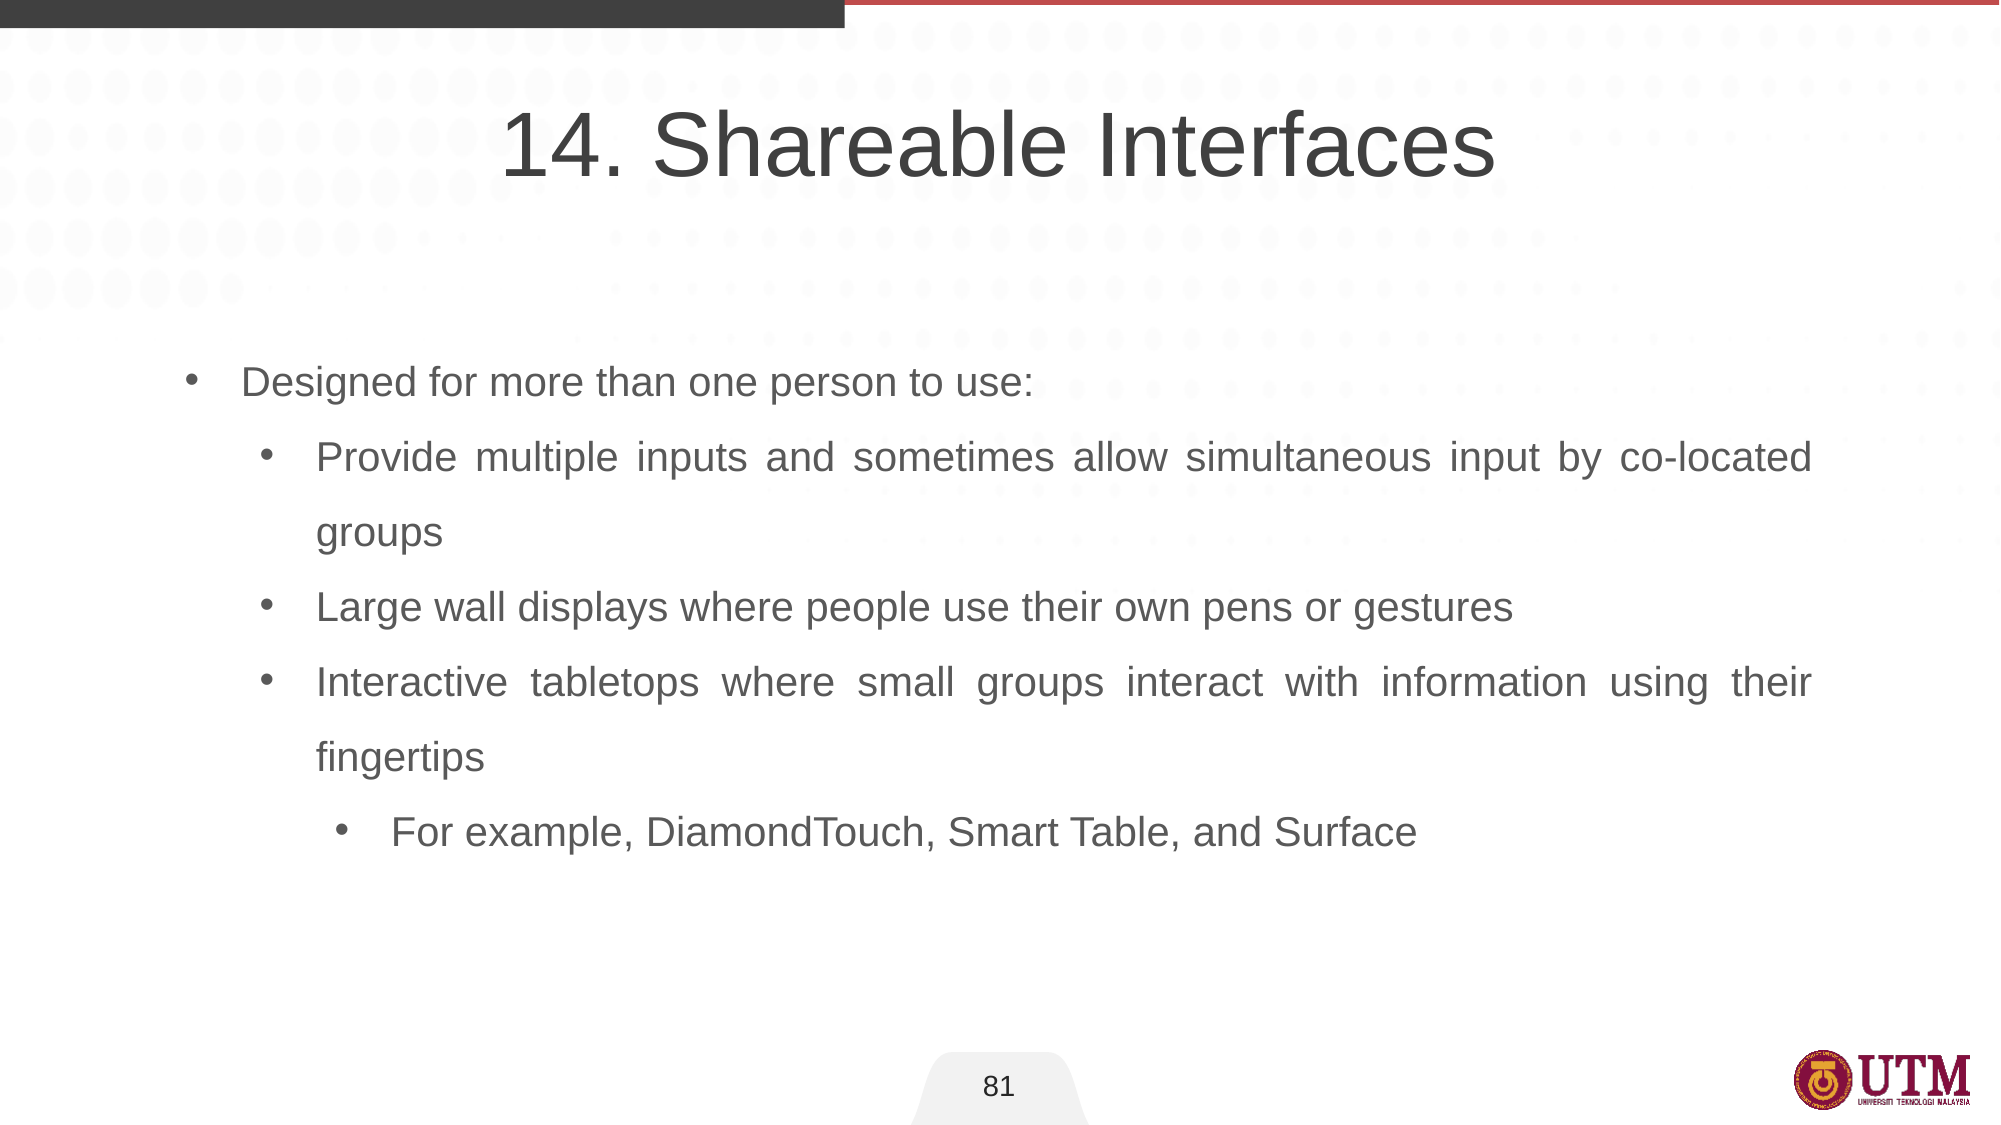

14. Shareable Interfaces
Designed for more than one person to use:
Provide multiple inputs and sometimes allow simultaneous input by co-located groups
Large wall displays where people use their own pens or gestures
Interactive tabletops where small groups interact with information using their fingertips
For example, DiamondTouch, Smart Table, and Surface

81